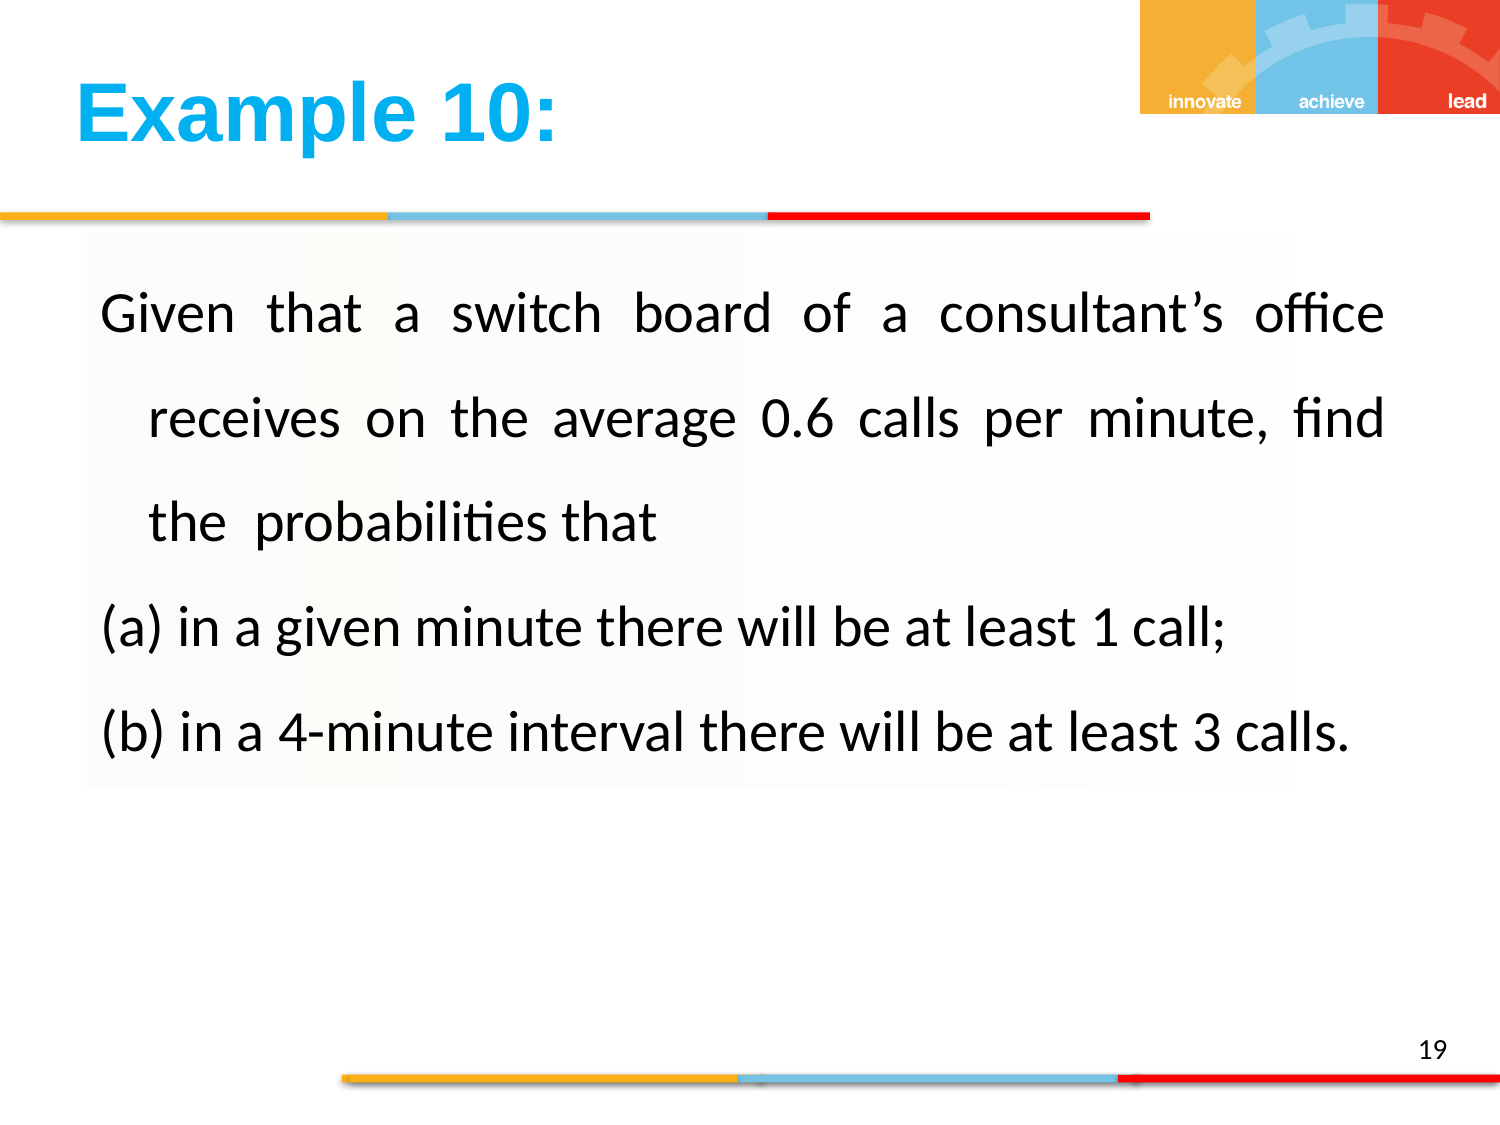

Example 10:
Given that a switch board of a consultant’s office receives on the average 0.6 calls per minute, find the  probabilities that
(a) in a given minute there will be at least 1 call;
(b) in a 4-minute interval there will be at least 3 calls.
19